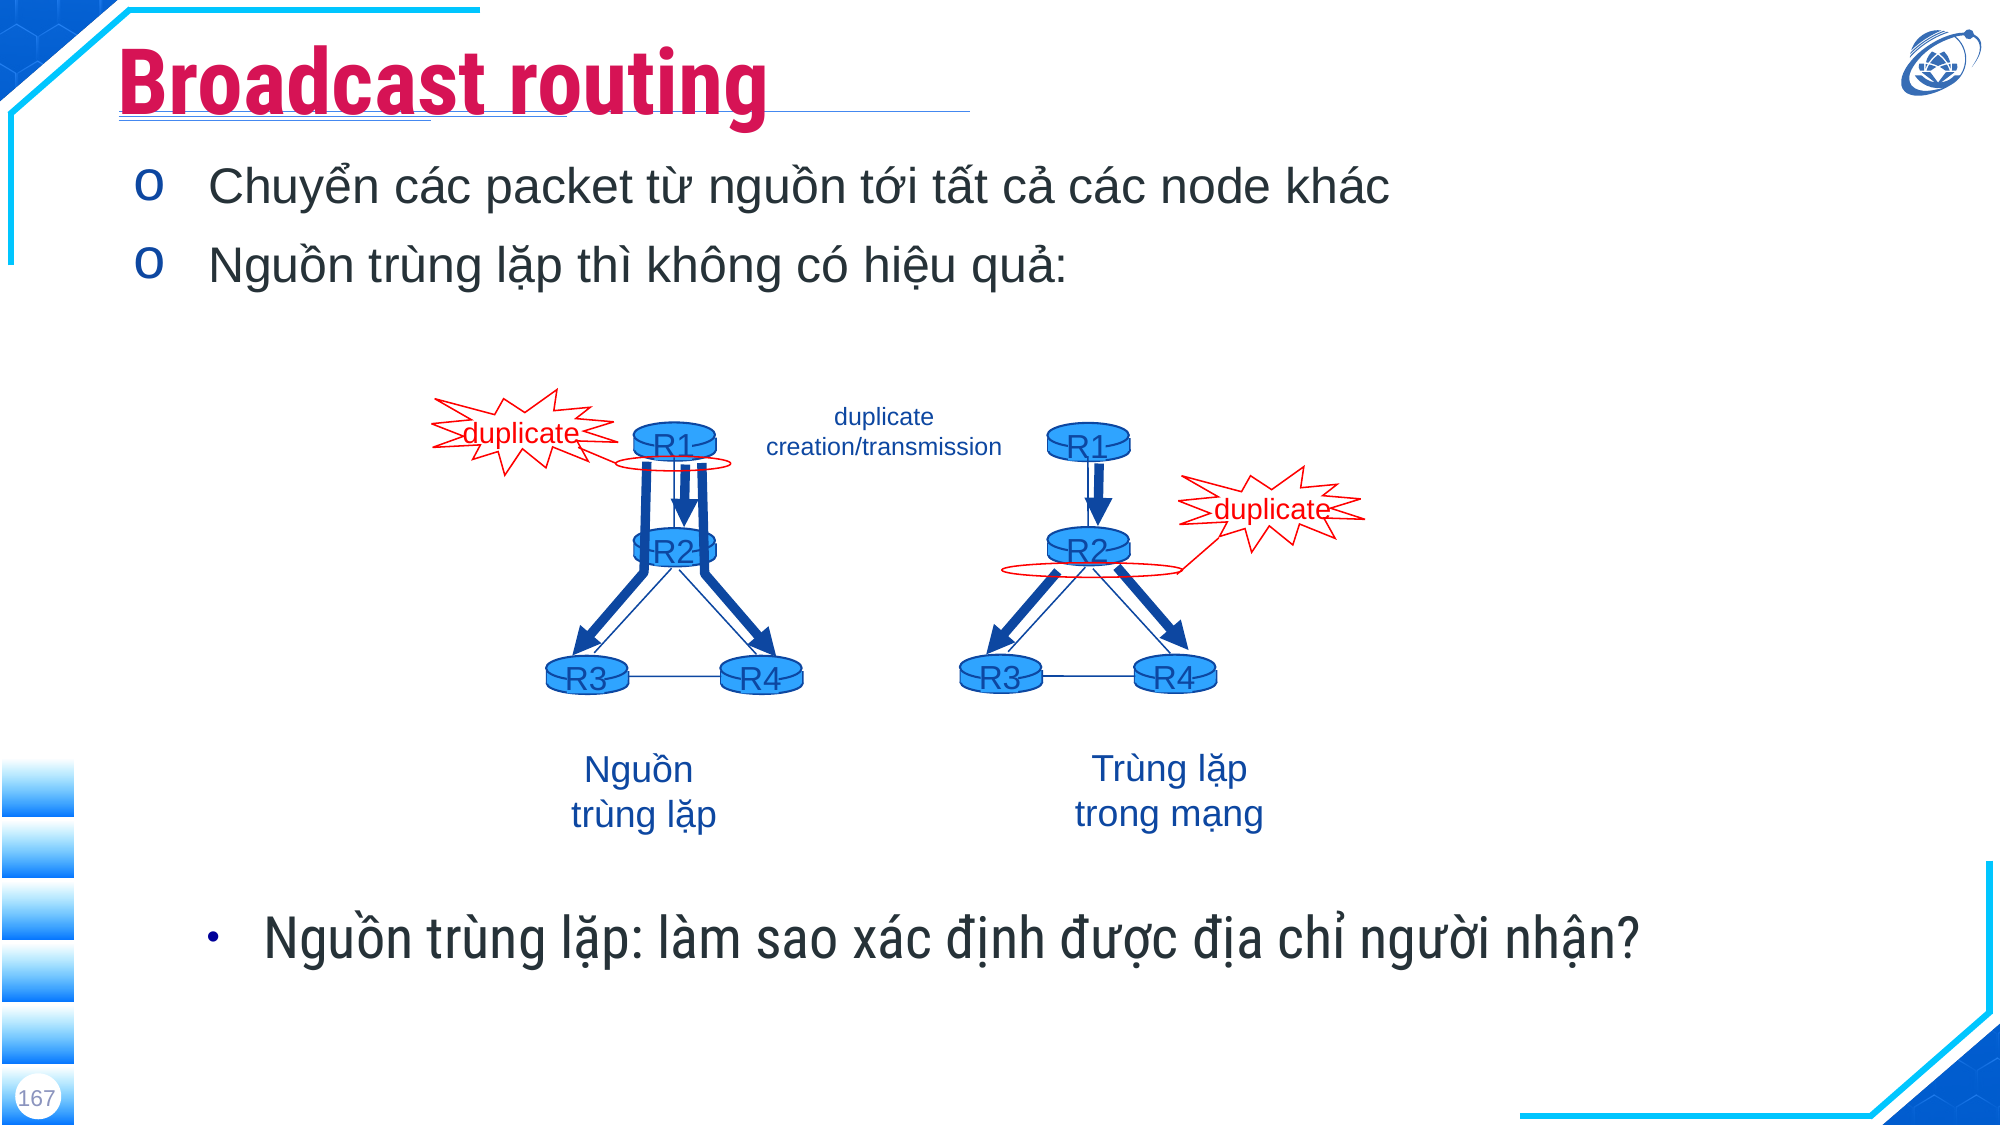

# Broadcast routing
Chuyển các packet từ nguồn tới tất cả các node khác
Nguồn trùng lặp thì không có hiệu quả:

duplicate
creation/transmission
duplicate
R1

R1

duplicate
R2

R2

R3

R4

R3

R4

Trùng lặp
trong mạng
Nguồn
trùng lặp
Nguồn trùng lặp: làm sao xác định được địa chỉ người nhận?
167